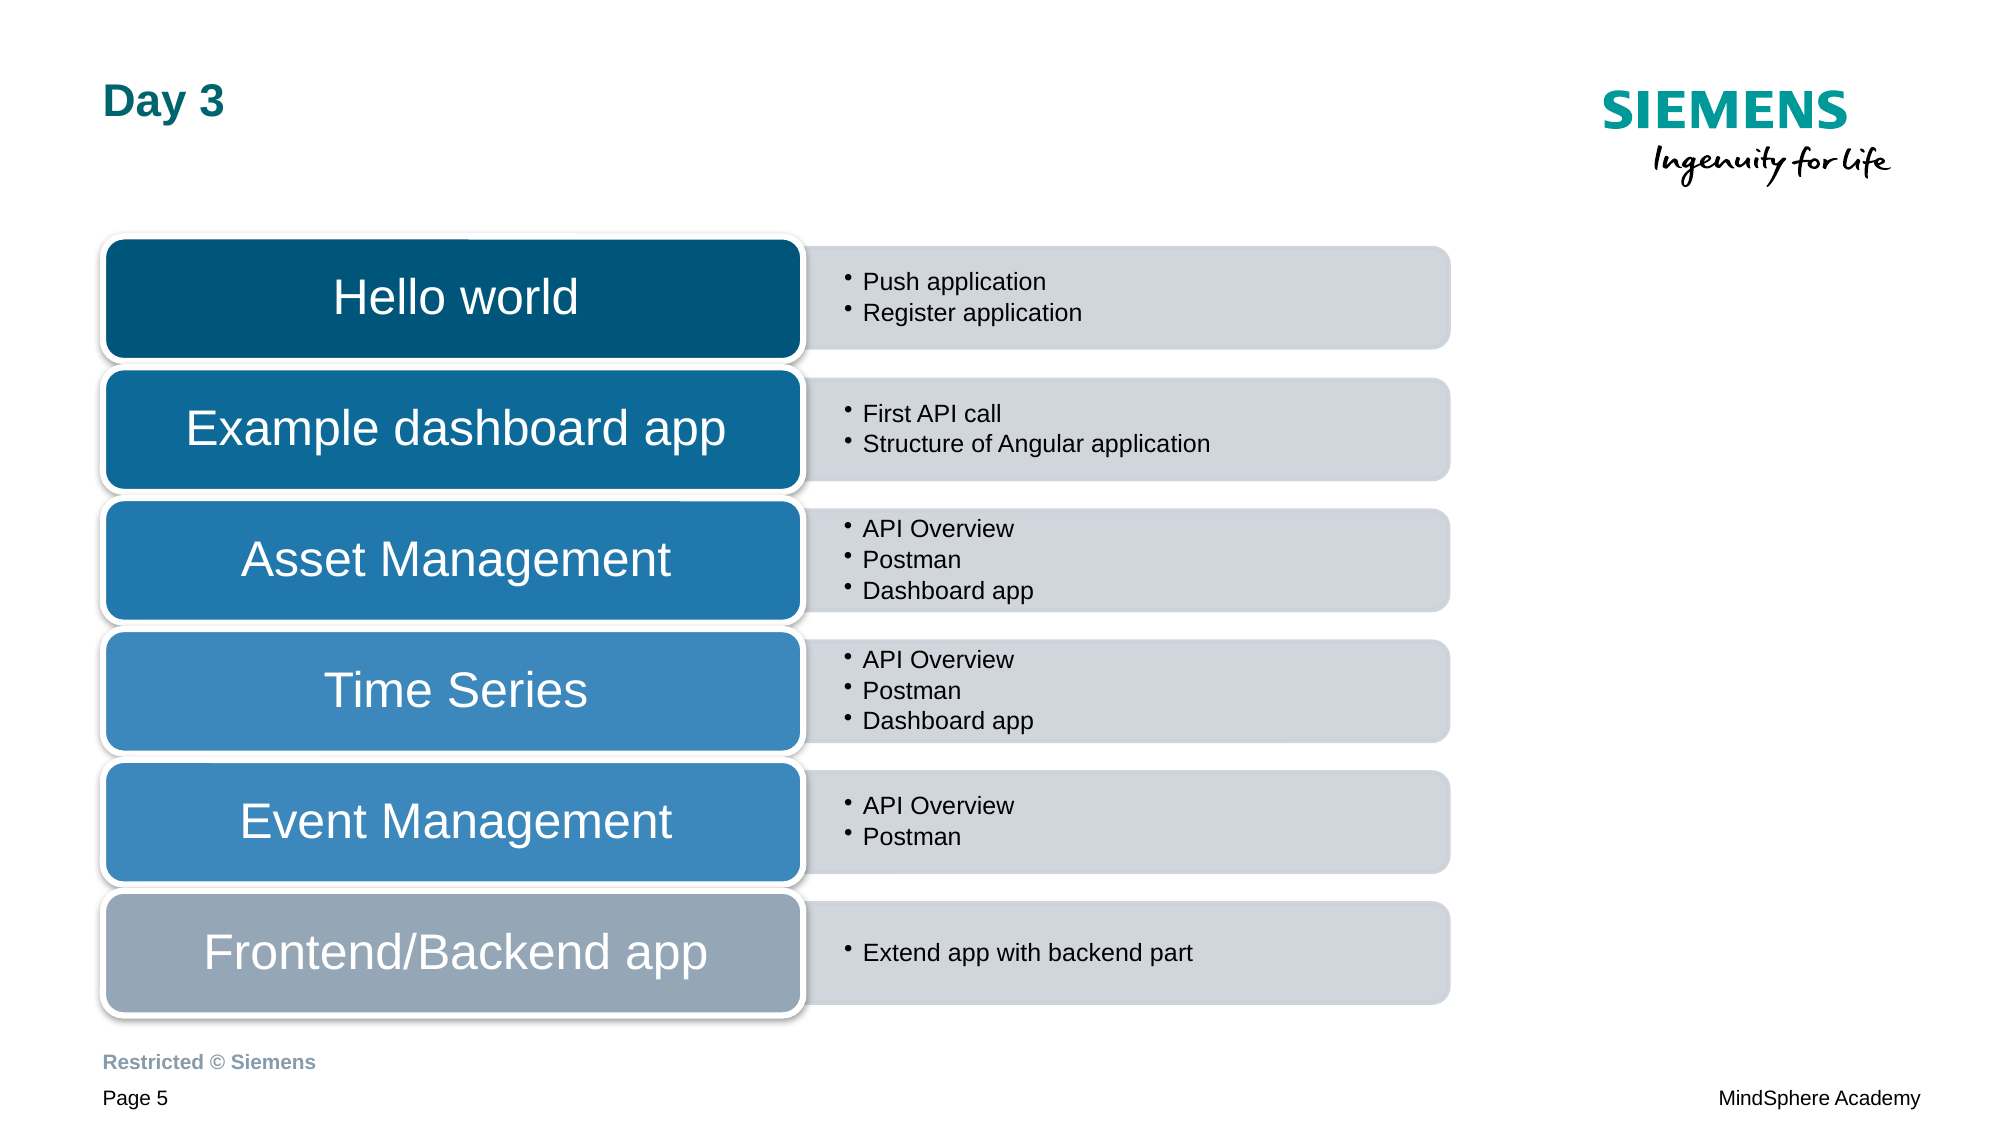

# Day 3
Push application
Register application
Hello world
First API call
Structure of Angular application
Example dashboard app
API Overview
Postman
Dashboard app
Asset Management
API Overview
Postman
Dashboard app
Time Series
API Overview
Postman
Event Management
Extend app with backend part
Frontend/Backend app